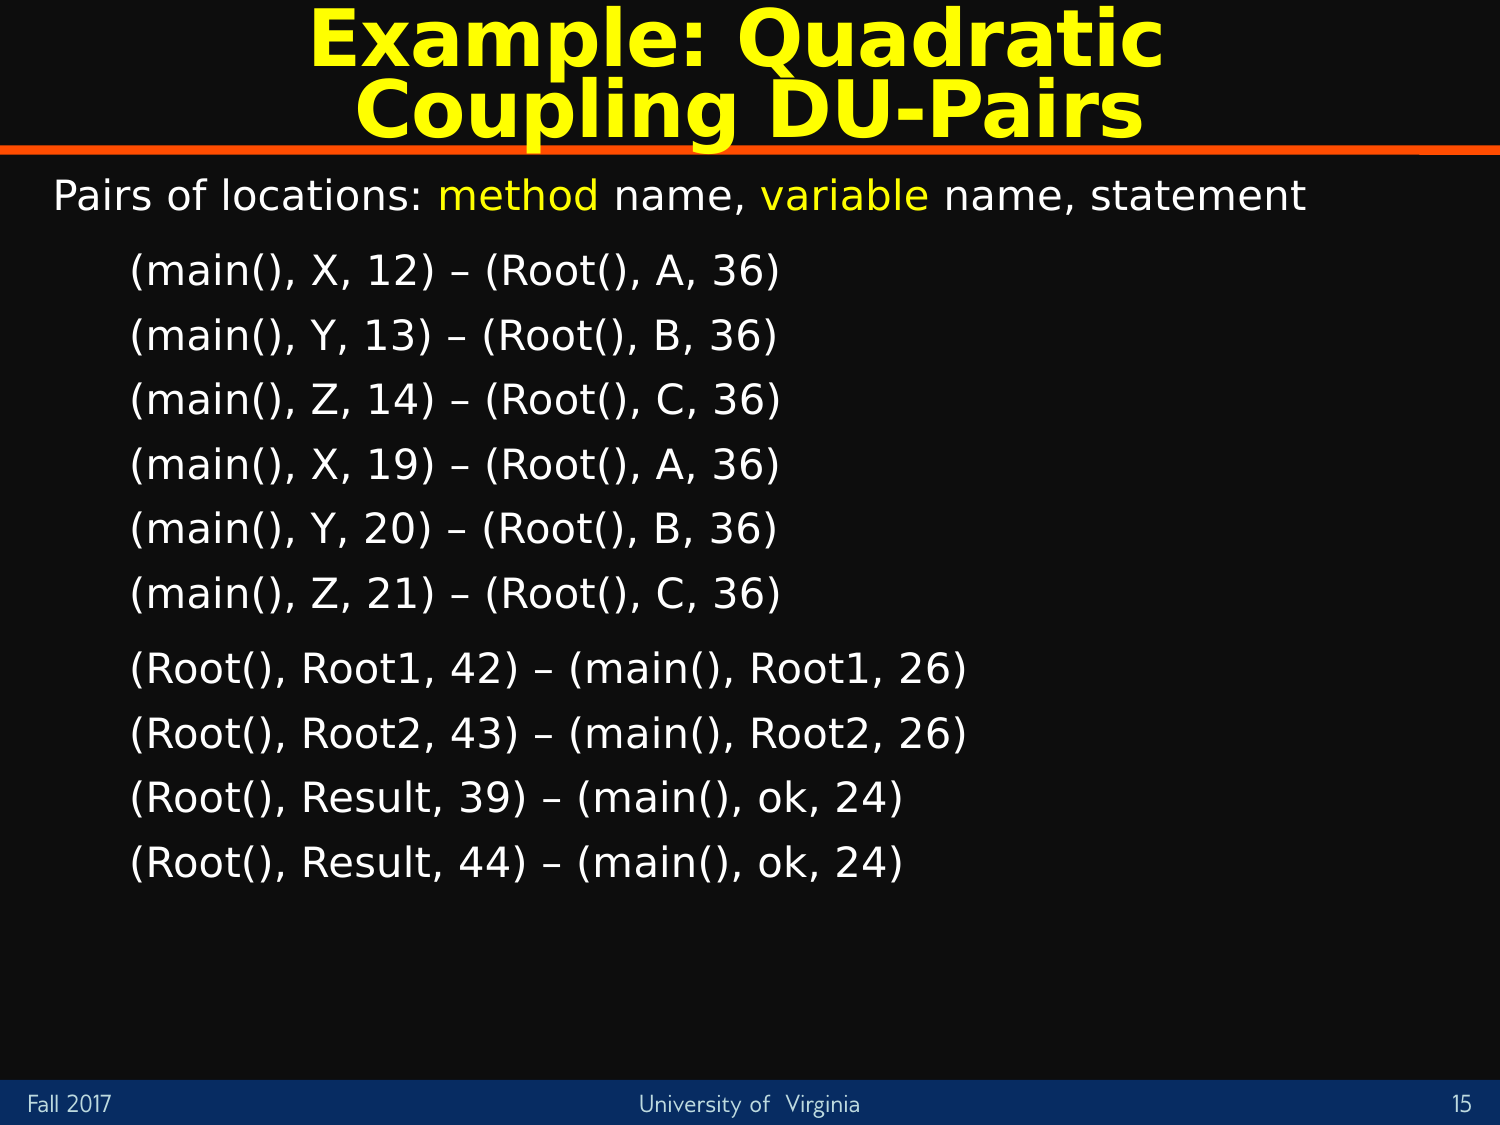

# Example: Quadratic Coupling DU-Pairs
Pairs of locations: method name, variable name, statement
(main(), X, 12) – (Root(), A, 36)
(main(), Y, 13) – (Root(), B, 36)
(main(), Z, 14) – (Root(), C, 36)
(main(), X, 19) – (Root(), A, 36)
(main(), Y, 20) – (Root(), B, 36)
(main(), Z, 21) – (Root(), C, 36)
(Root(), Root1, 42) – (main(), Root1, 26)
(Root(), Root2, 43) – (main(), Root2, 26)
(Root(), Result, 39) – (main(), ok, 24)
(Root(), Result, 44) – (main(), ok, 24)